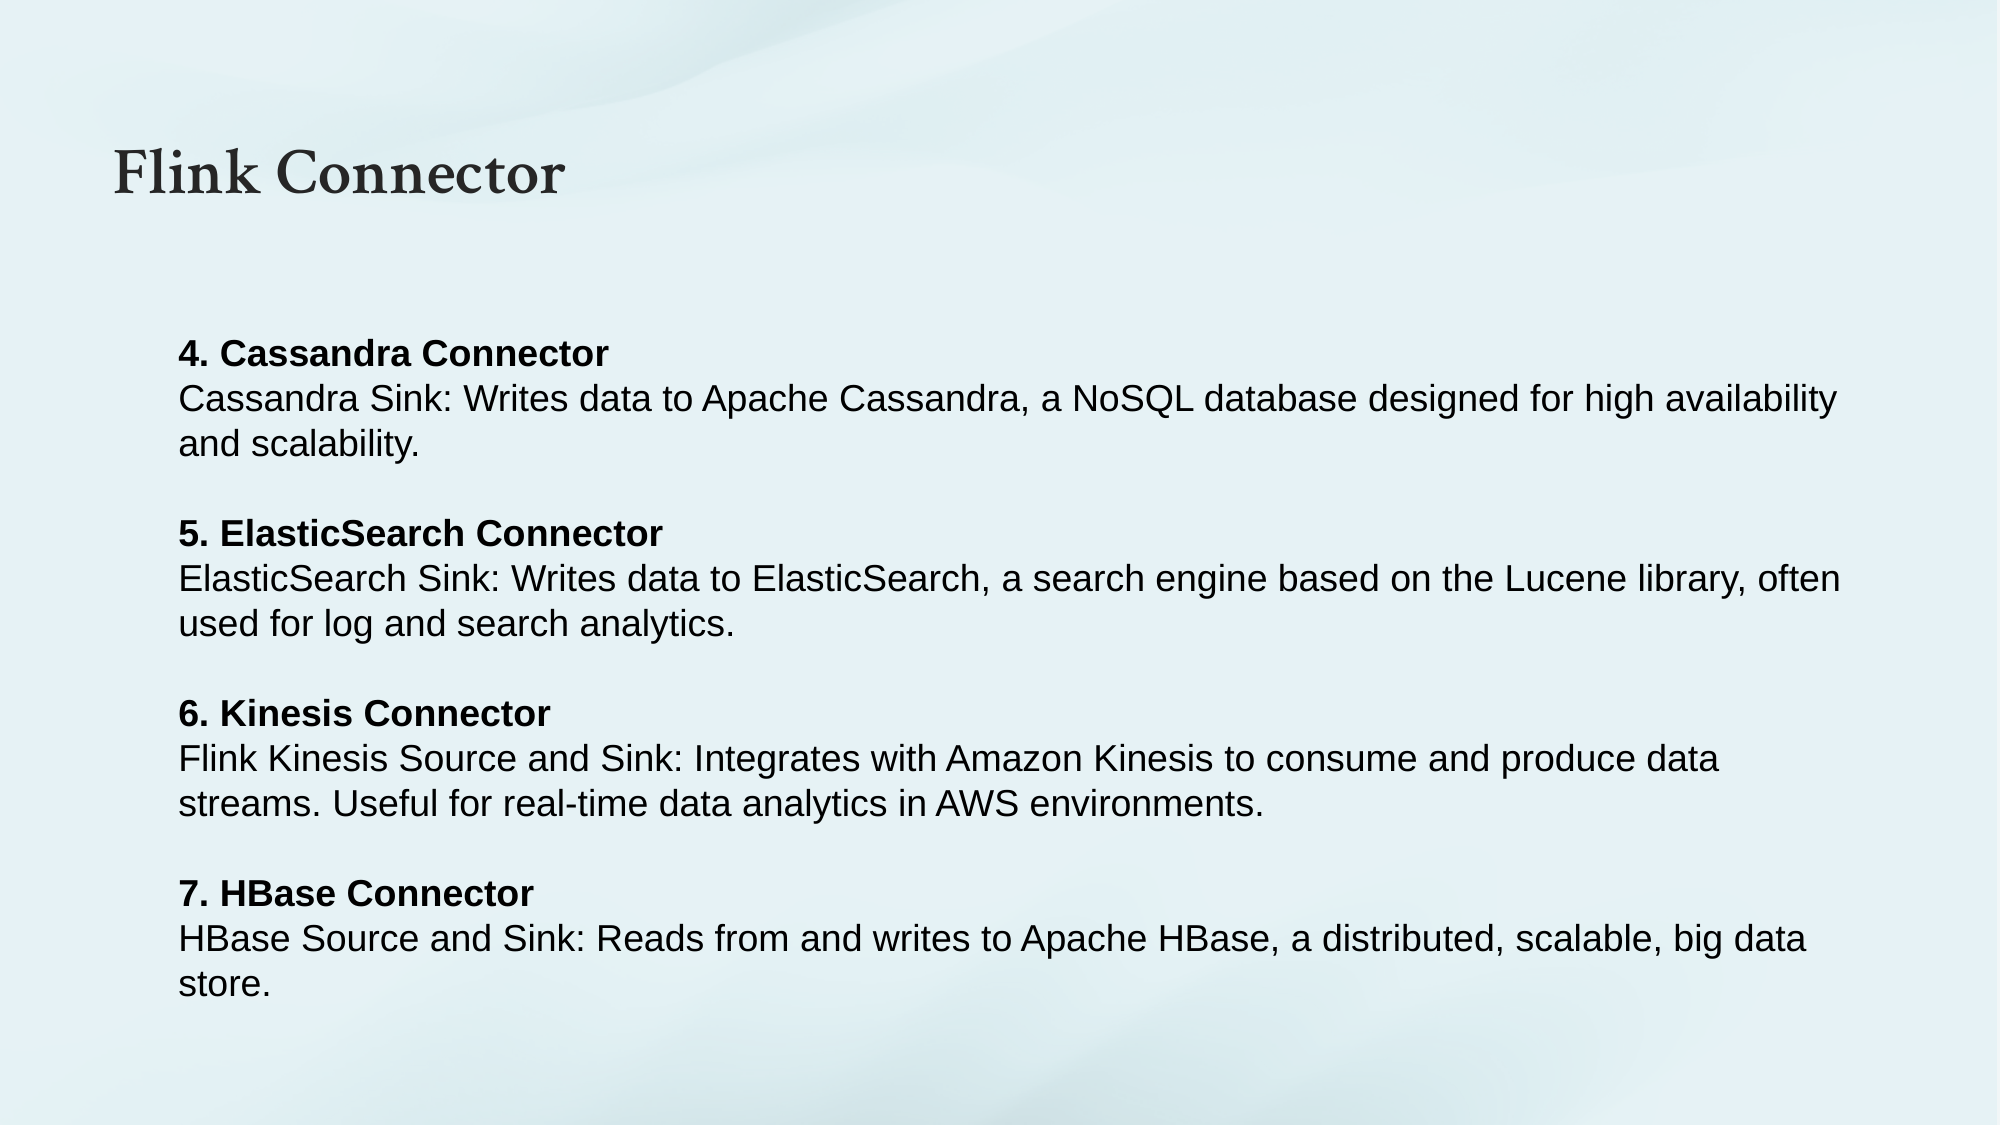

# Flink Connector
4. Cassandra Connector
Cassandra Sink: Writes data to Apache Cassandra, a NoSQL database designed for high availability and scalability.

5. ElasticSearch Connector
ElasticSearch Sink: Writes data to ElasticSearch, a search engine based on the Lucene library, often used for log and search analytics.

6. Kinesis Connector
Flink Kinesis Source and Sink: Integrates with Amazon Kinesis to consume and produce data streams. Useful for real-time data analytics in AWS environments.

7. HBase Connector
HBase Source and Sink: Reads from and writes to Apache HBase, a distributed, scalable, big data store.